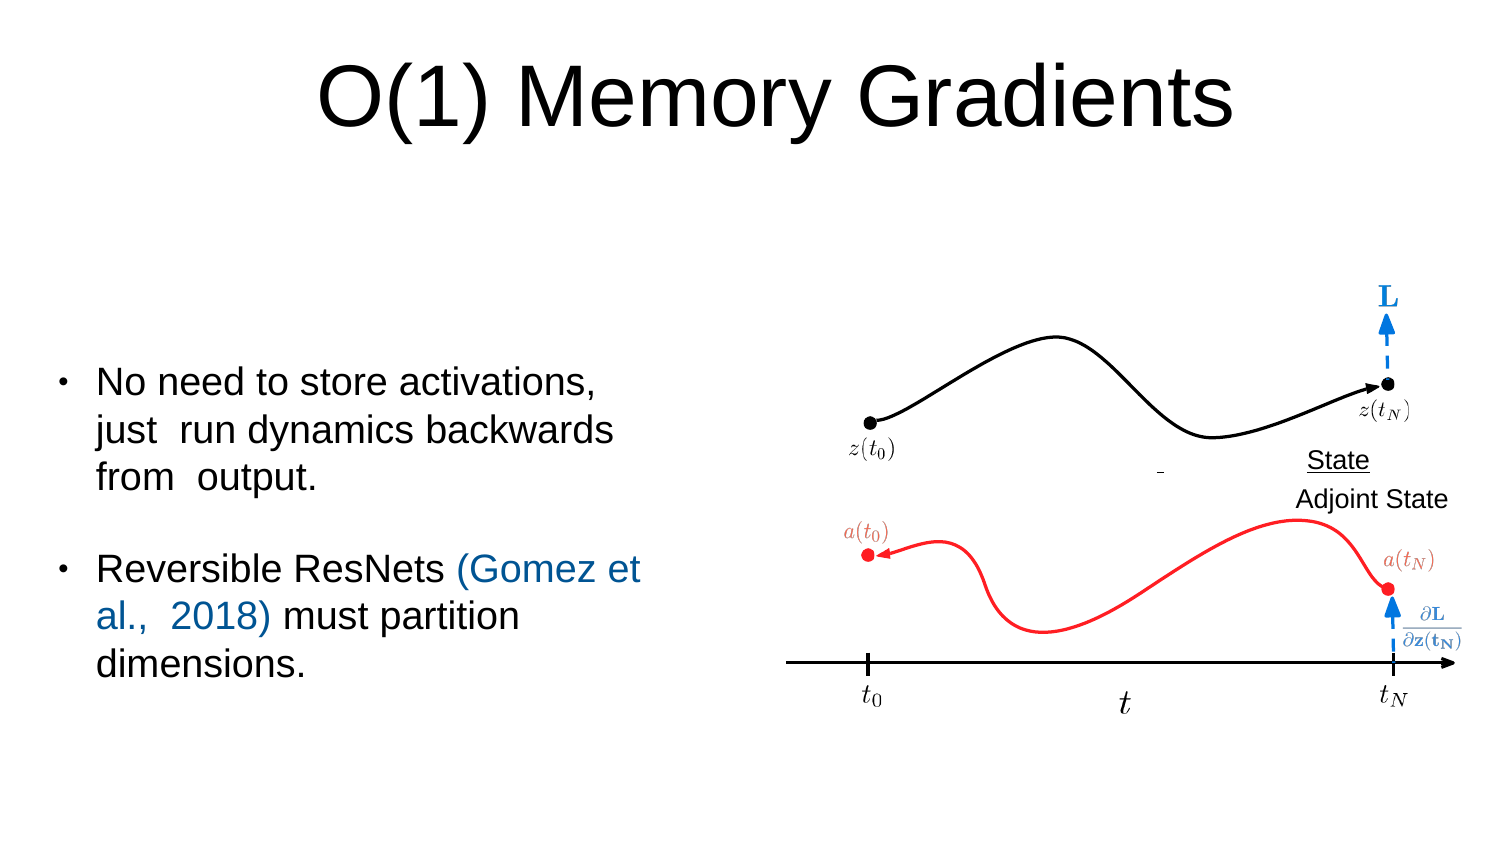

# O(1) Memory Gradients

No need to store activations, just  run dynamics backwards from  output.
•
 	State
Adjoint State

Reversible ResNets (Gomez et al.,  2018) must partition dimensions.
•